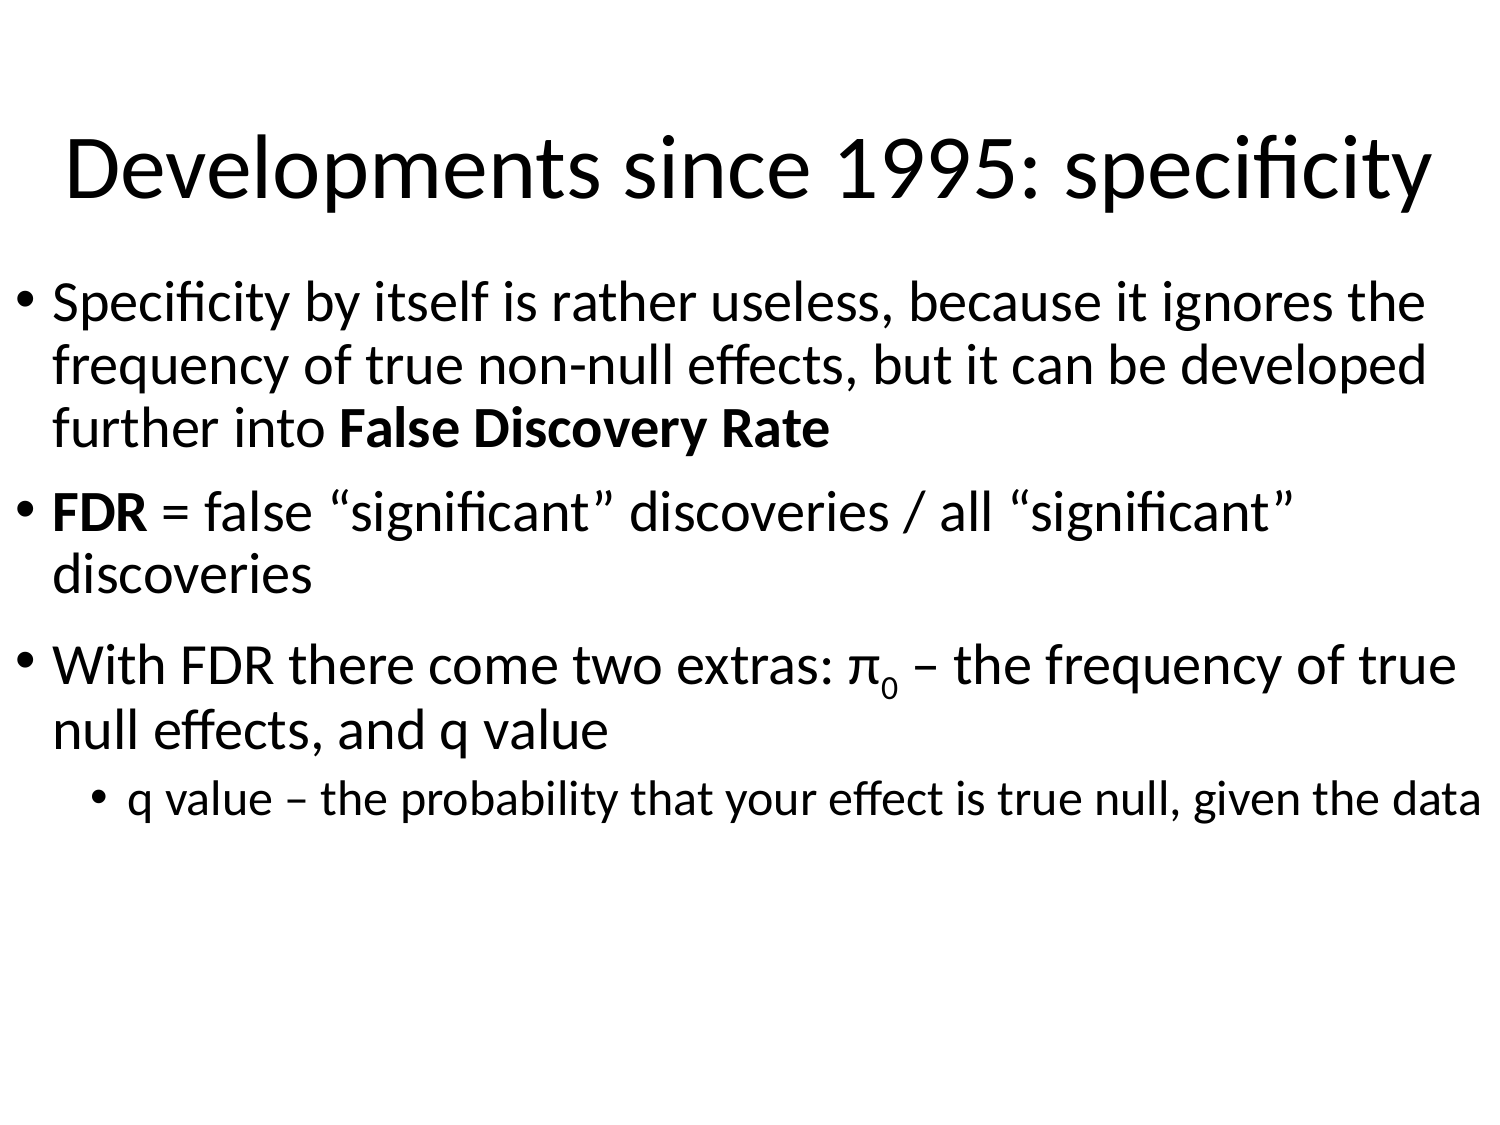

# Developments since 1995: specificity
Specificity by itself is rather useless, because it ignores the frequency of true non-null effects, but it can be developed further into False Discovery Rate
FDR = false “significant” discoveries / all “significant” discoveries
With FDR there come two extras: π0 – the frequency of true null effects, and q value
q value – the probability that your effect is true null, given the data